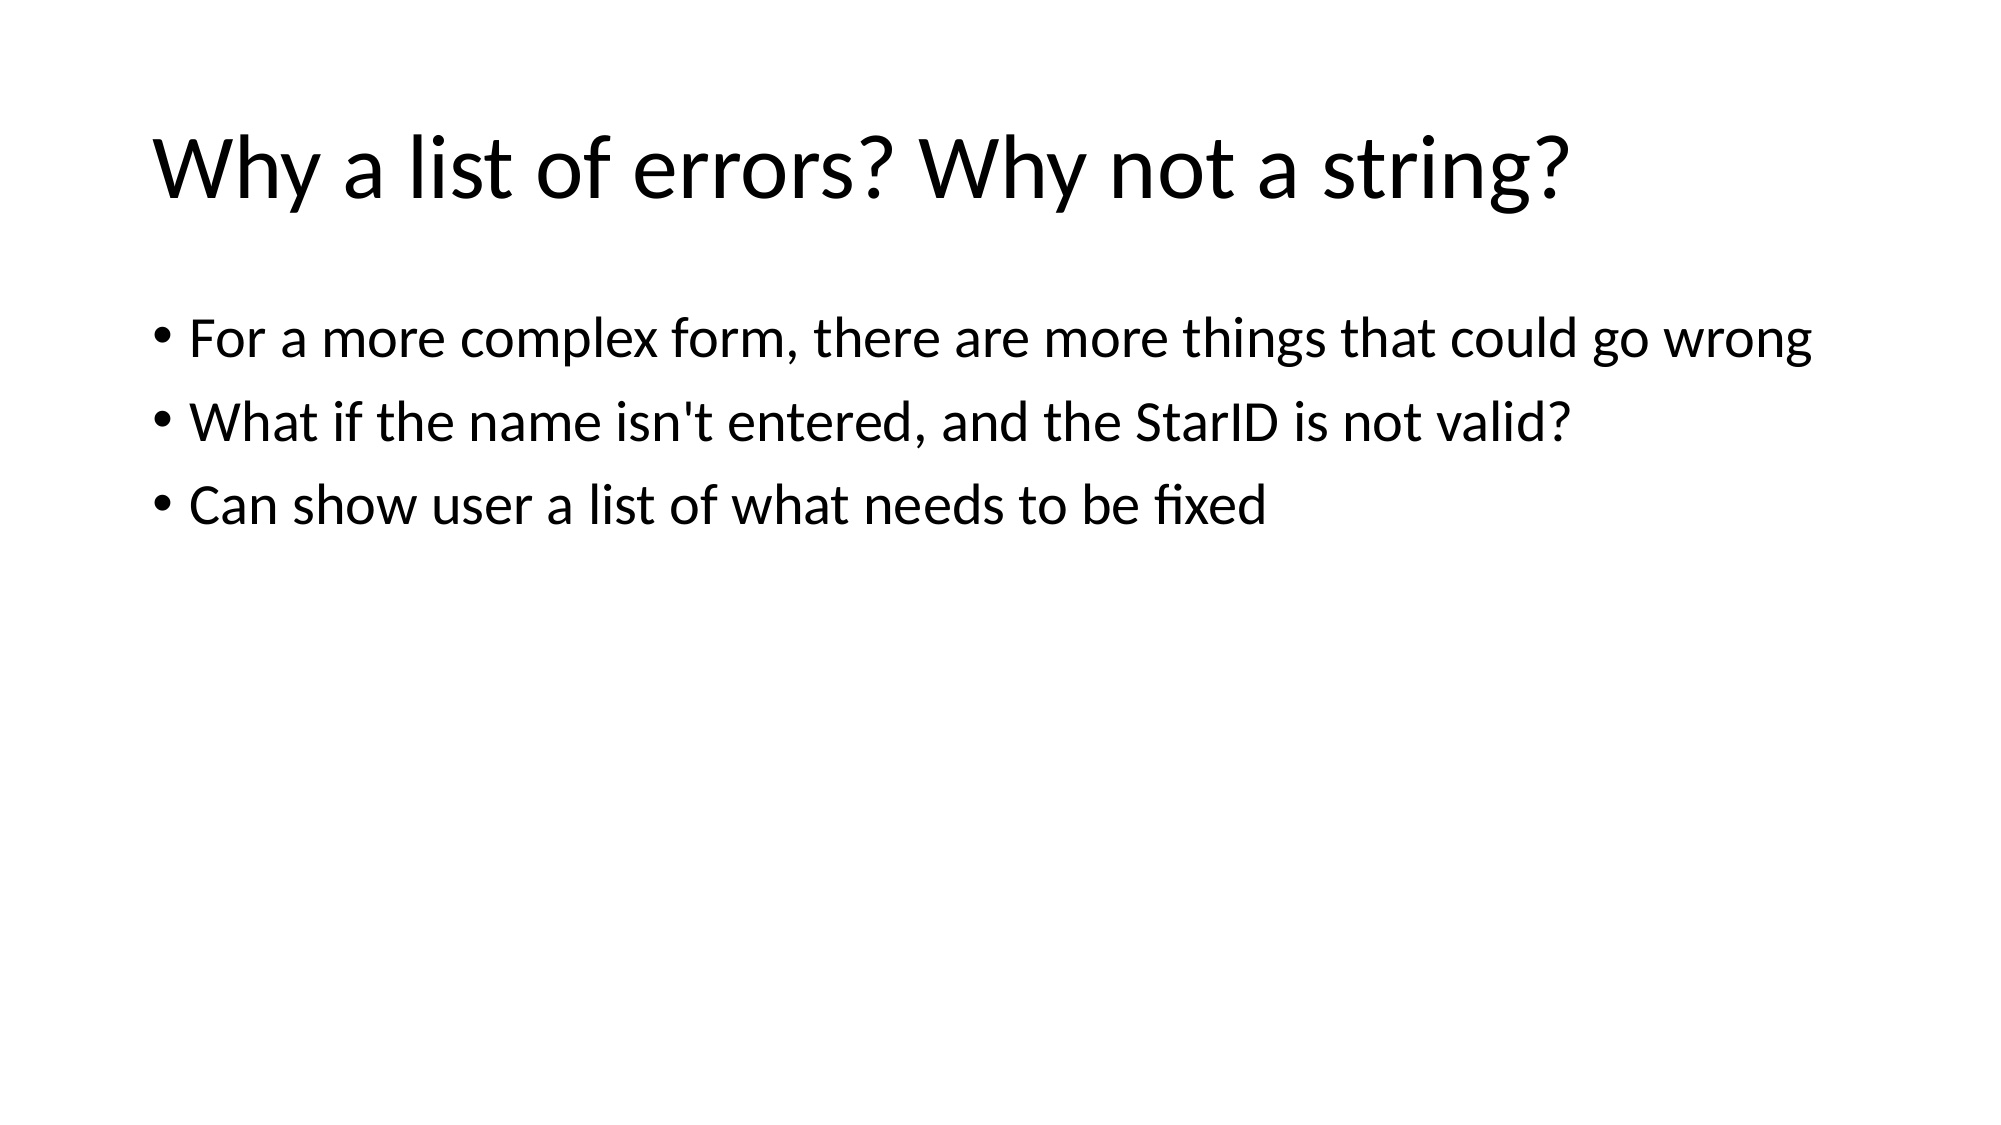

# Why a list of errors? Why not a string?
For a more complex form, there are more things that could go wrong
What if the name isn't entered, and the StarID is not valid?
Can show user a list of what needs to be fixed